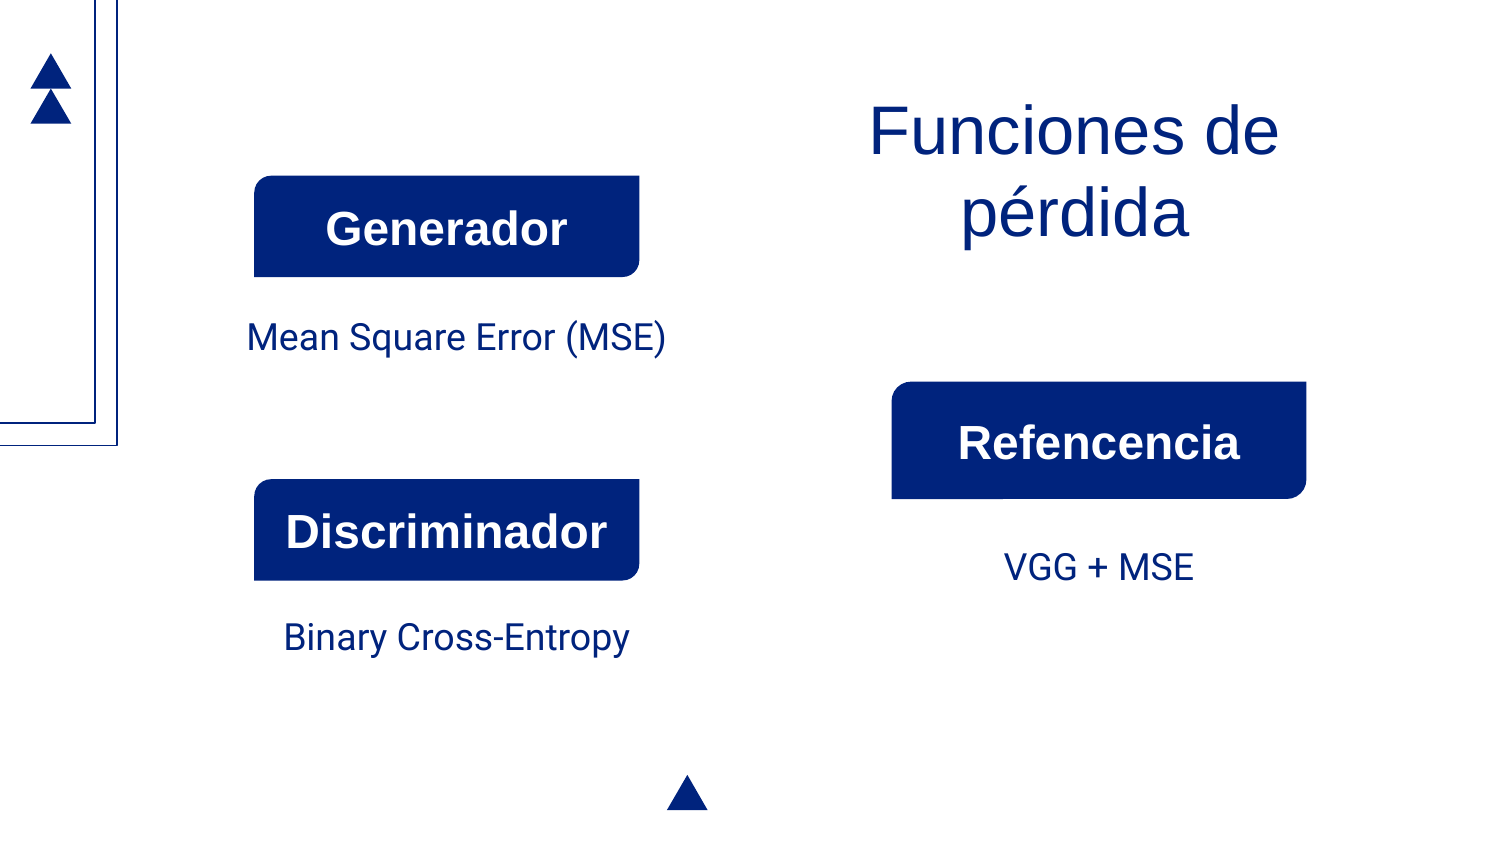

# Funciones de pérdida
Generador
Mean Square Error (MSE)
Refencencia
Discriminador
VGG + MSE
Binary Cross-Entropy